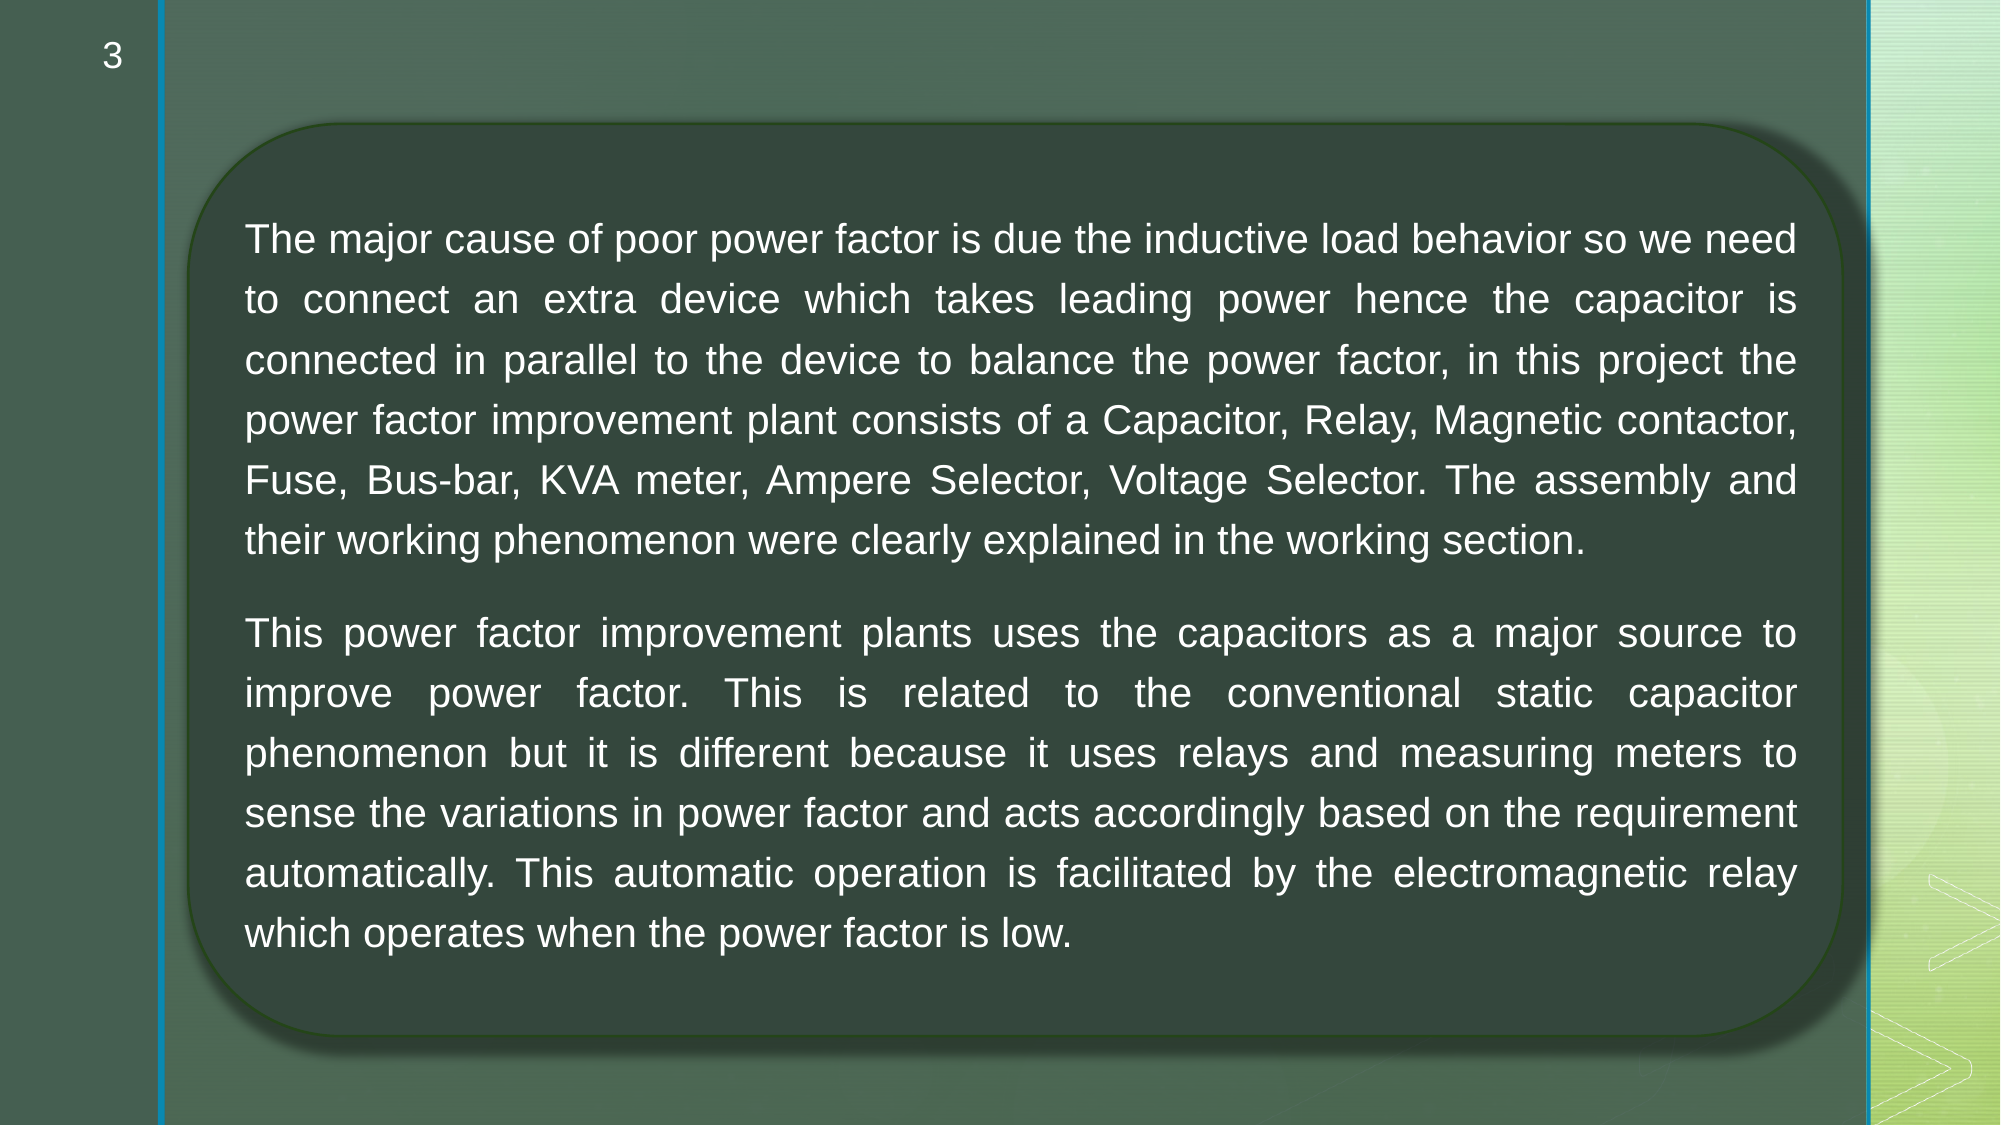

The major cause of poor power factor is due the inductive load behavior so we need to connect an extra device which takes leading power hence the capacitor is connected in parallel to the device to balance the power factor, in this project the power factor improvement plant consists of a Capacitor, Relay, Magnetic contactor, Fuse, Bus-bar, KVA meter, Ampere Selector, Voltage Selector. The assembly and their working phenomenon were clearly explained in the working section.
This power factor improvement plants uses the capacitors as a major source to improve power factor. This is related to the conventional static capacitor phenomenon but it is different because it uses relays and measuring meters to sense the variations in power factor and acts accordingly based on the requirement automatically. This automatic operation is facilitated by the electromagnetic relay which operates when the power factor is low.
3